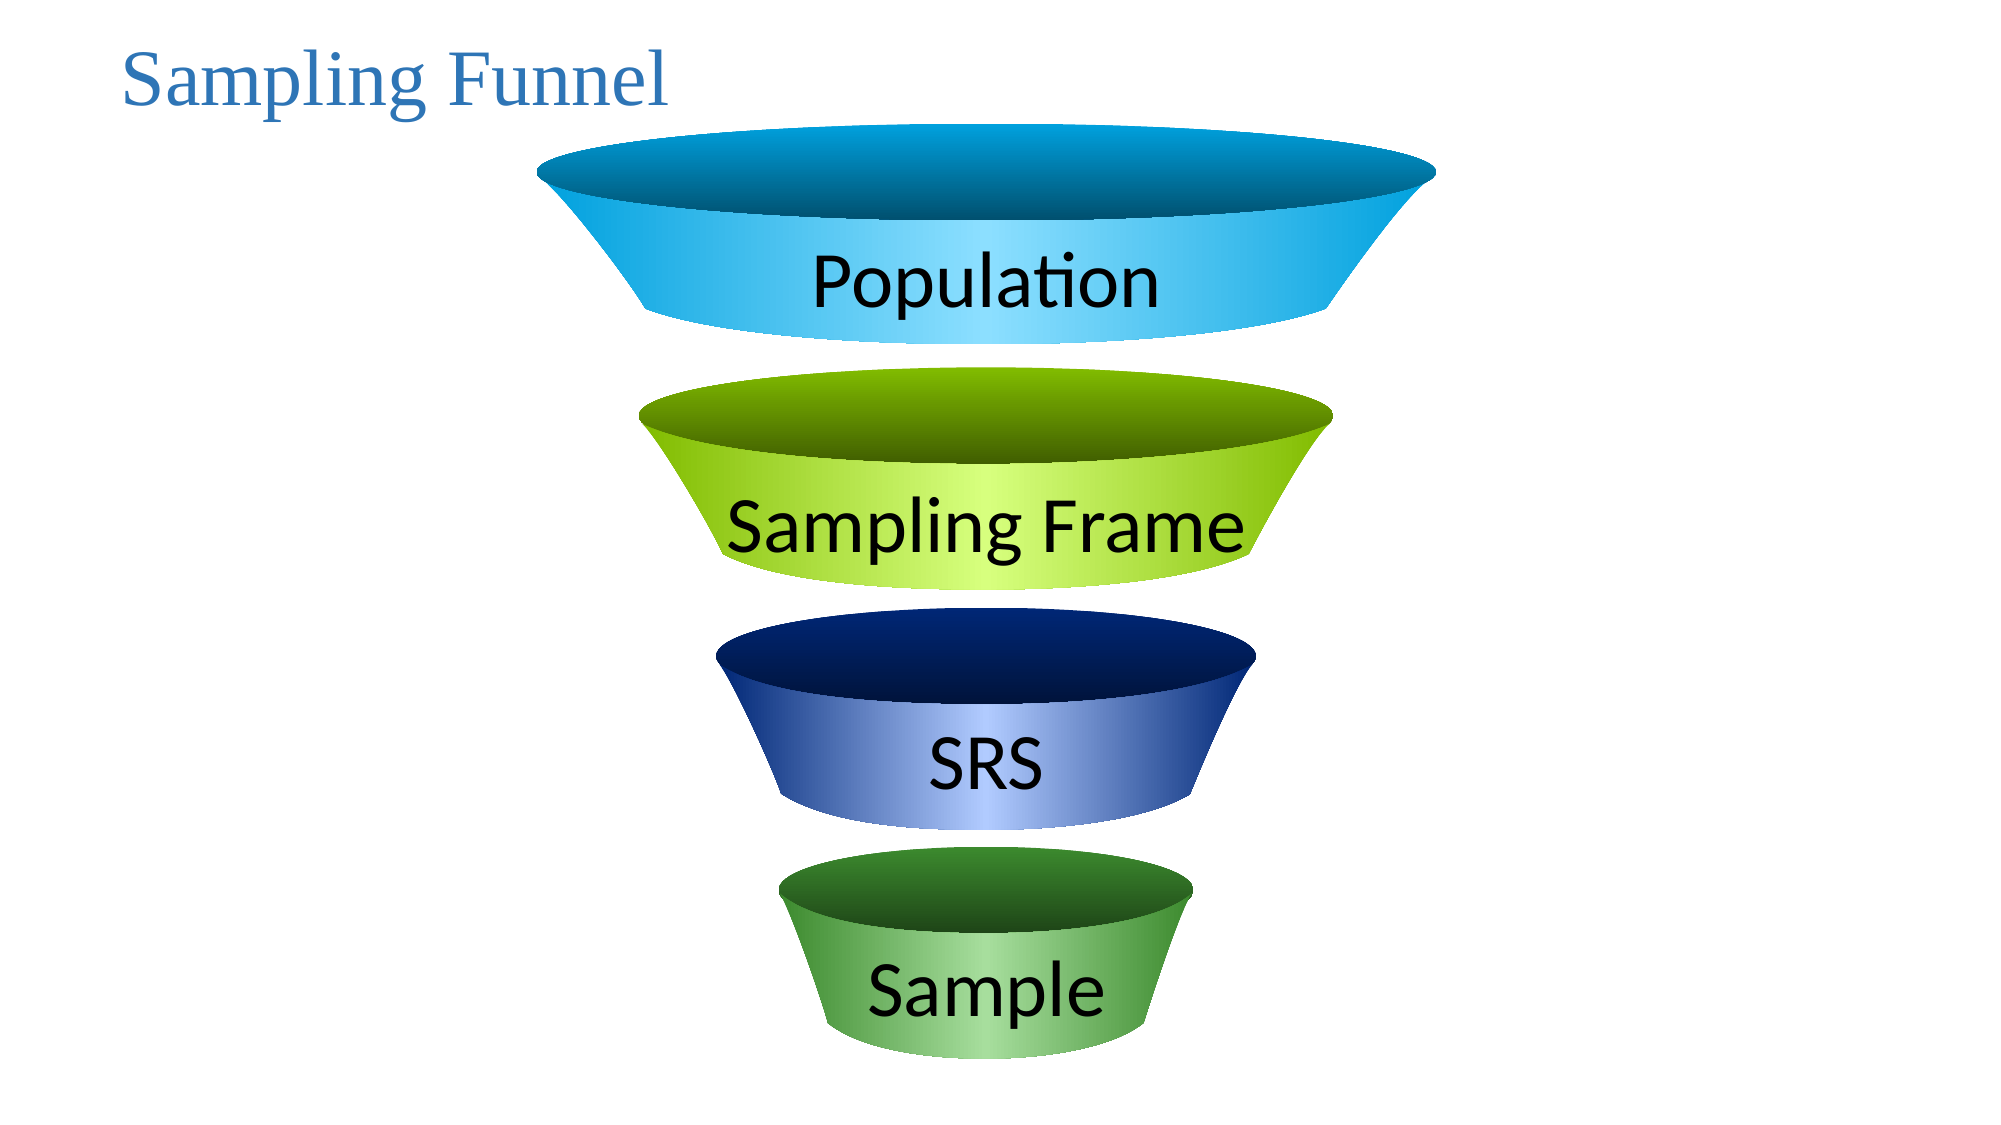

Sampling Funnel

Population

Sampling Frame

SRS

Sample